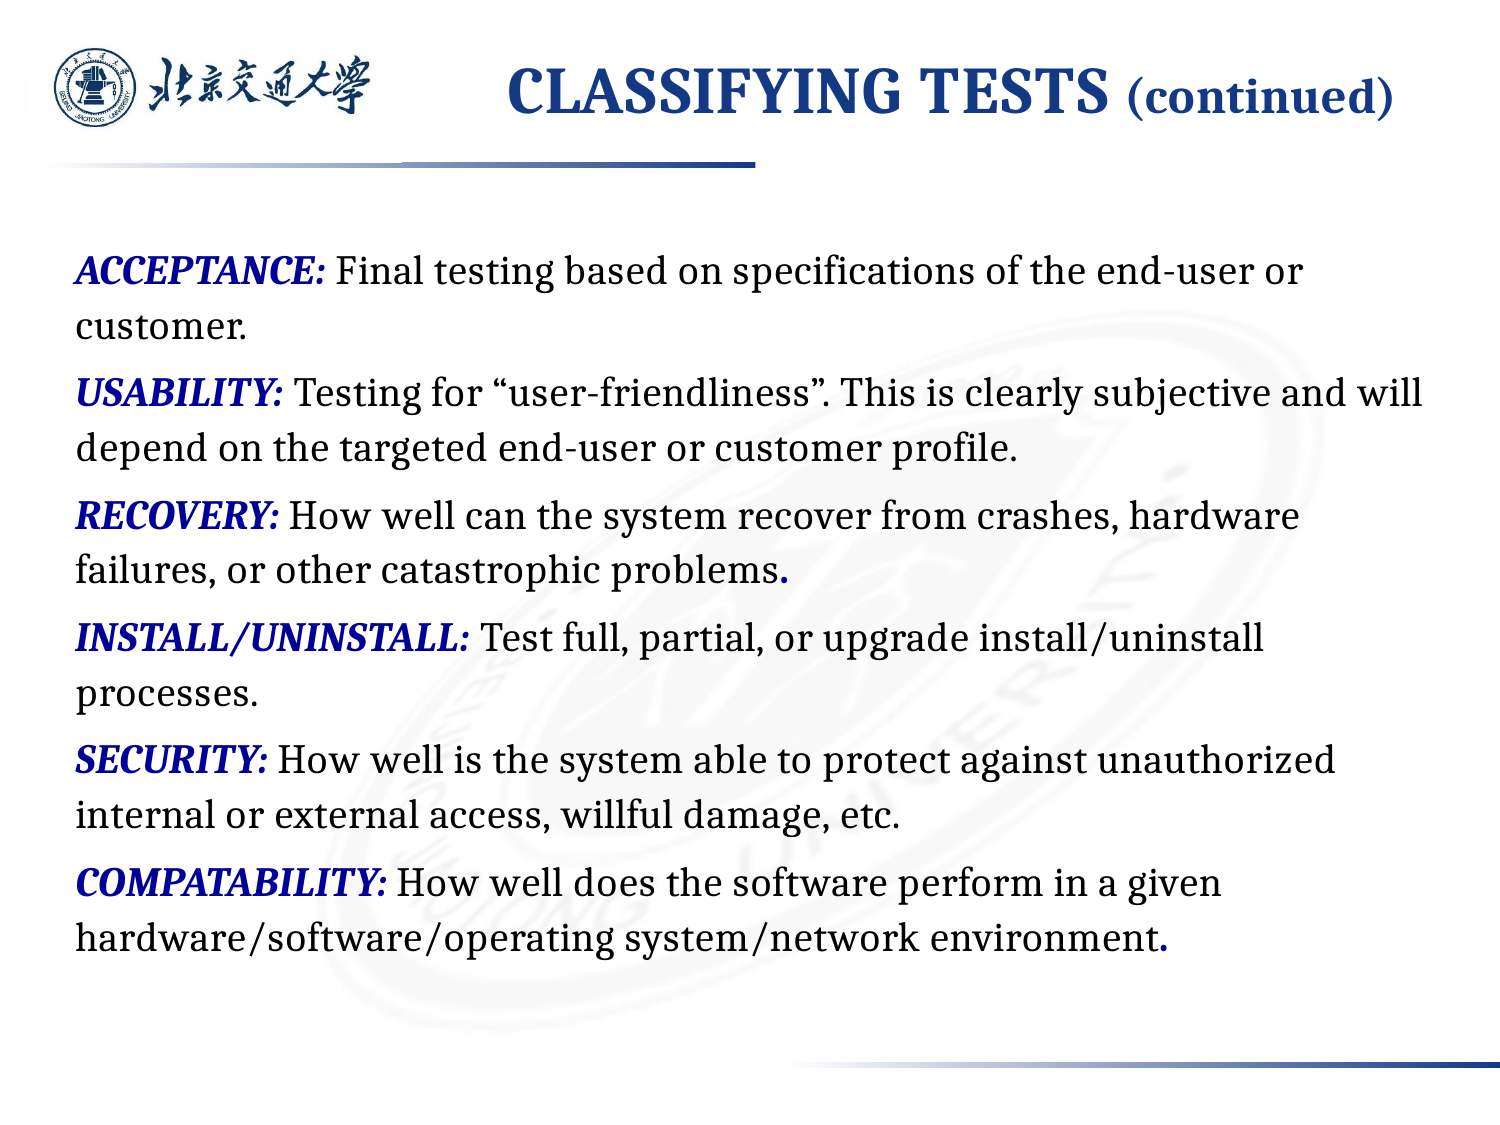

# CLASSIFYING TESTS (continued)
ACCEPTANCE: Final testing based on specifications of the end-user or customer.
USABILITY: Testing for “user-friendliness”. This is clearly subjective and will depend on the targeted end-user or customer profile.
RECOVERY: How well can the system recover from crashes, hardware failures, or other catastrophic problems.
INSTALL/UNINSTALL: Test full, partial, or upgrade install/uninstall processes.
SECURITY: How well is the system able to protect against unauthorized internal or external access, willful damage, etc.
COMPATABILITY: How well does the software perform in a given hardware/software/operating system/network environment.